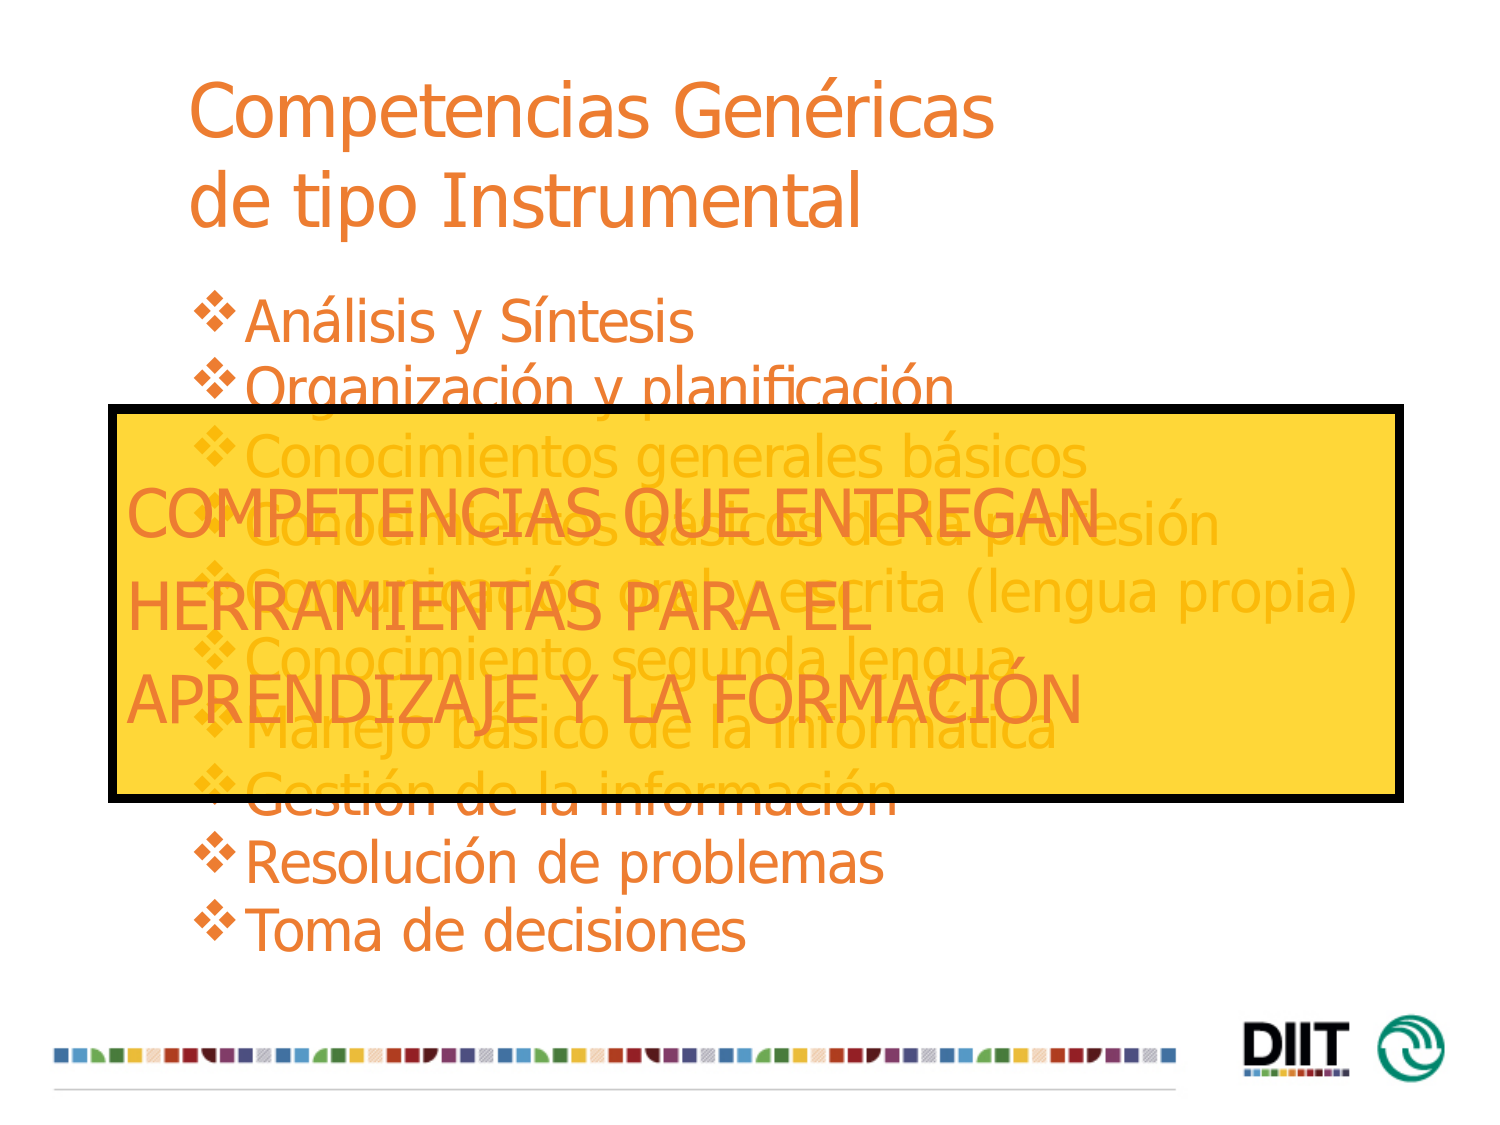

Competencias Genéricas
de tipo Instrumental
Análisis y Síntesis
Organización y planificación
Conocimientos generales básicos
Conocimientos básicos de la profesión
Comunicación oral y escrita (lengua propia)
Conocimiento segunda lengua
Manejo básico de la informática
Gestión de la información
Resolución de problemas
Toma de decisiones
COMPETENCIAS QUE ENTREGAN
HERRAMIENTAS PARA EL
APRENDIZAJE Y LA FORMACIÓN